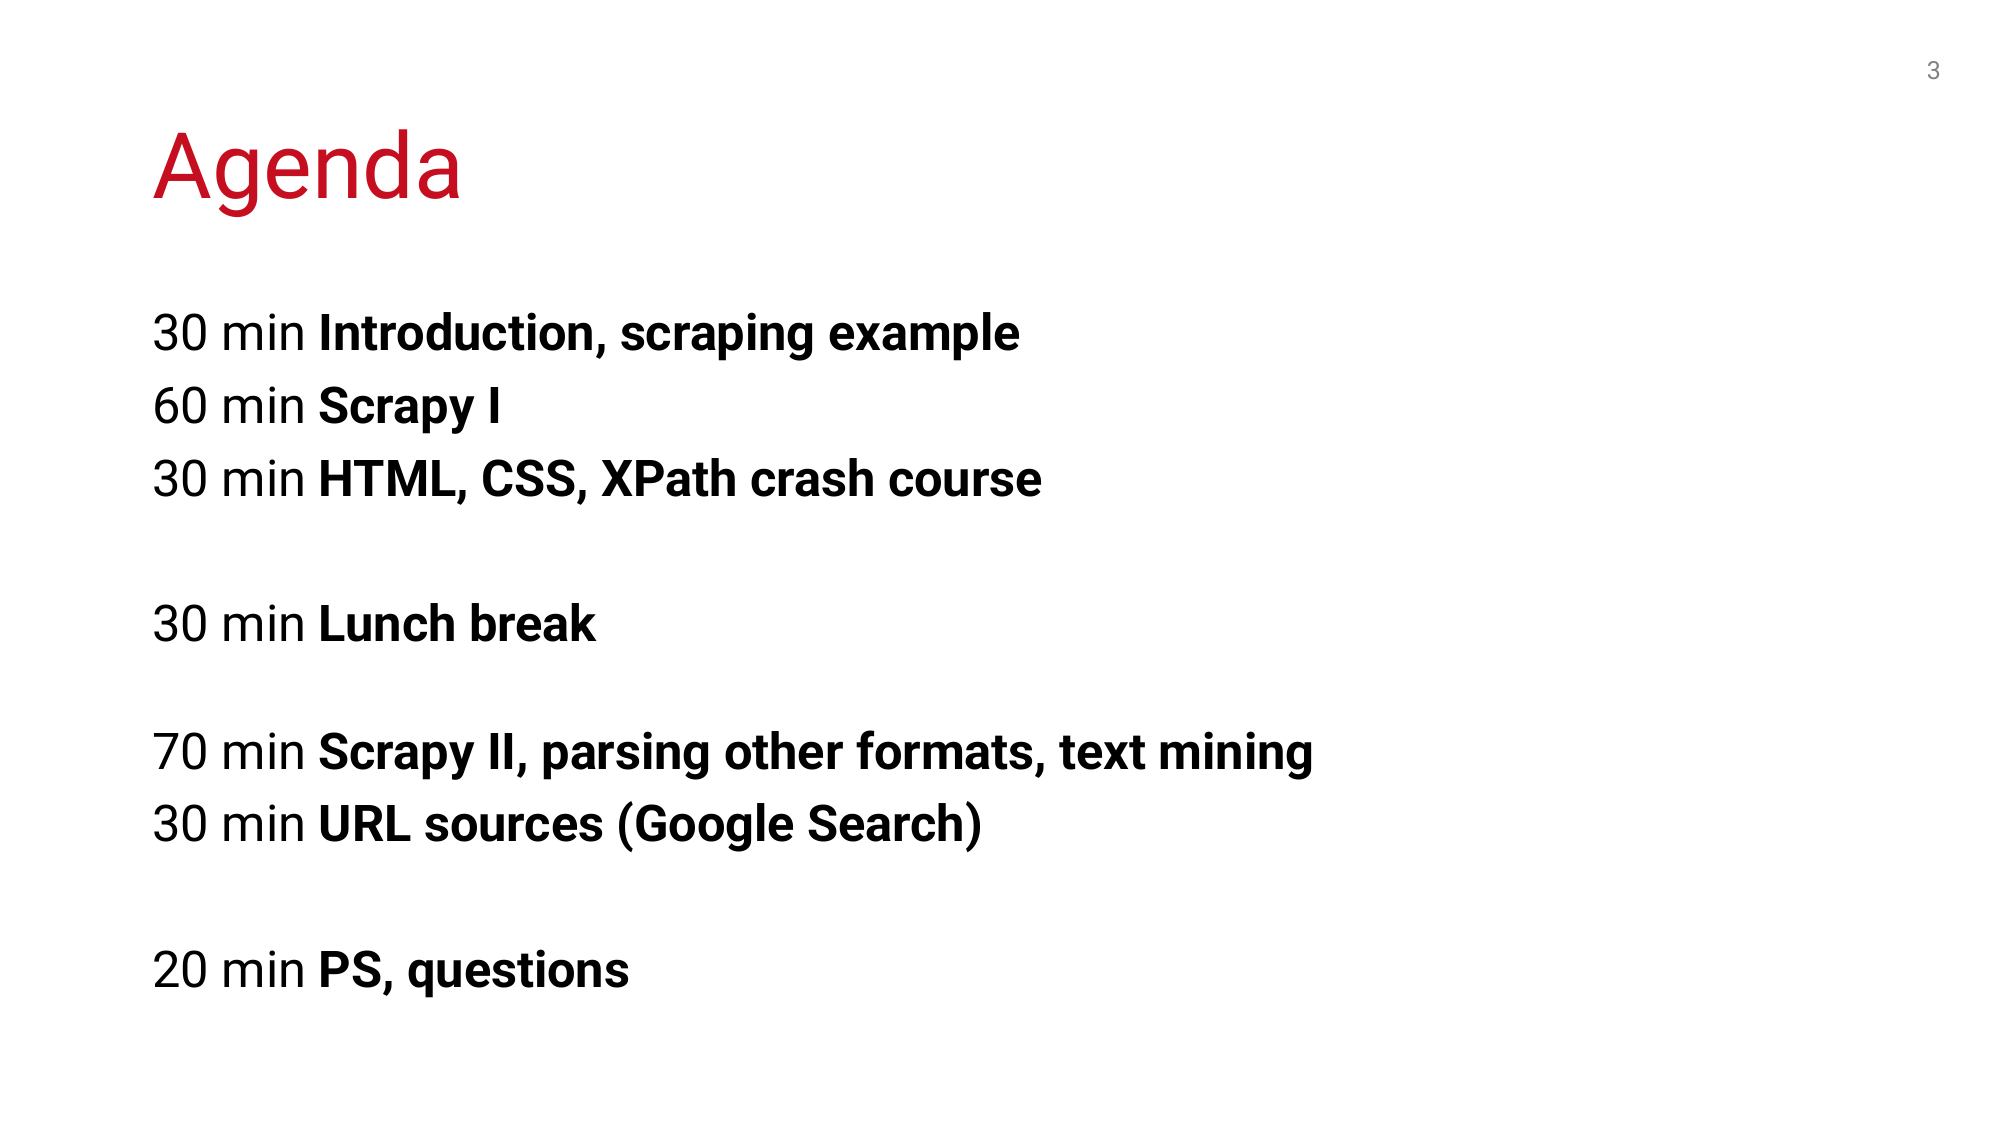

3
# Agenda
30 min Introduction, scraping example
60 min Scrapy I
30 min HTML, CSS, XPath crash course

30 min Lunch break
70 min Scrapy II, parsing other formats, text mining
30 min URL sources (Google Search)

20 min PS, questions